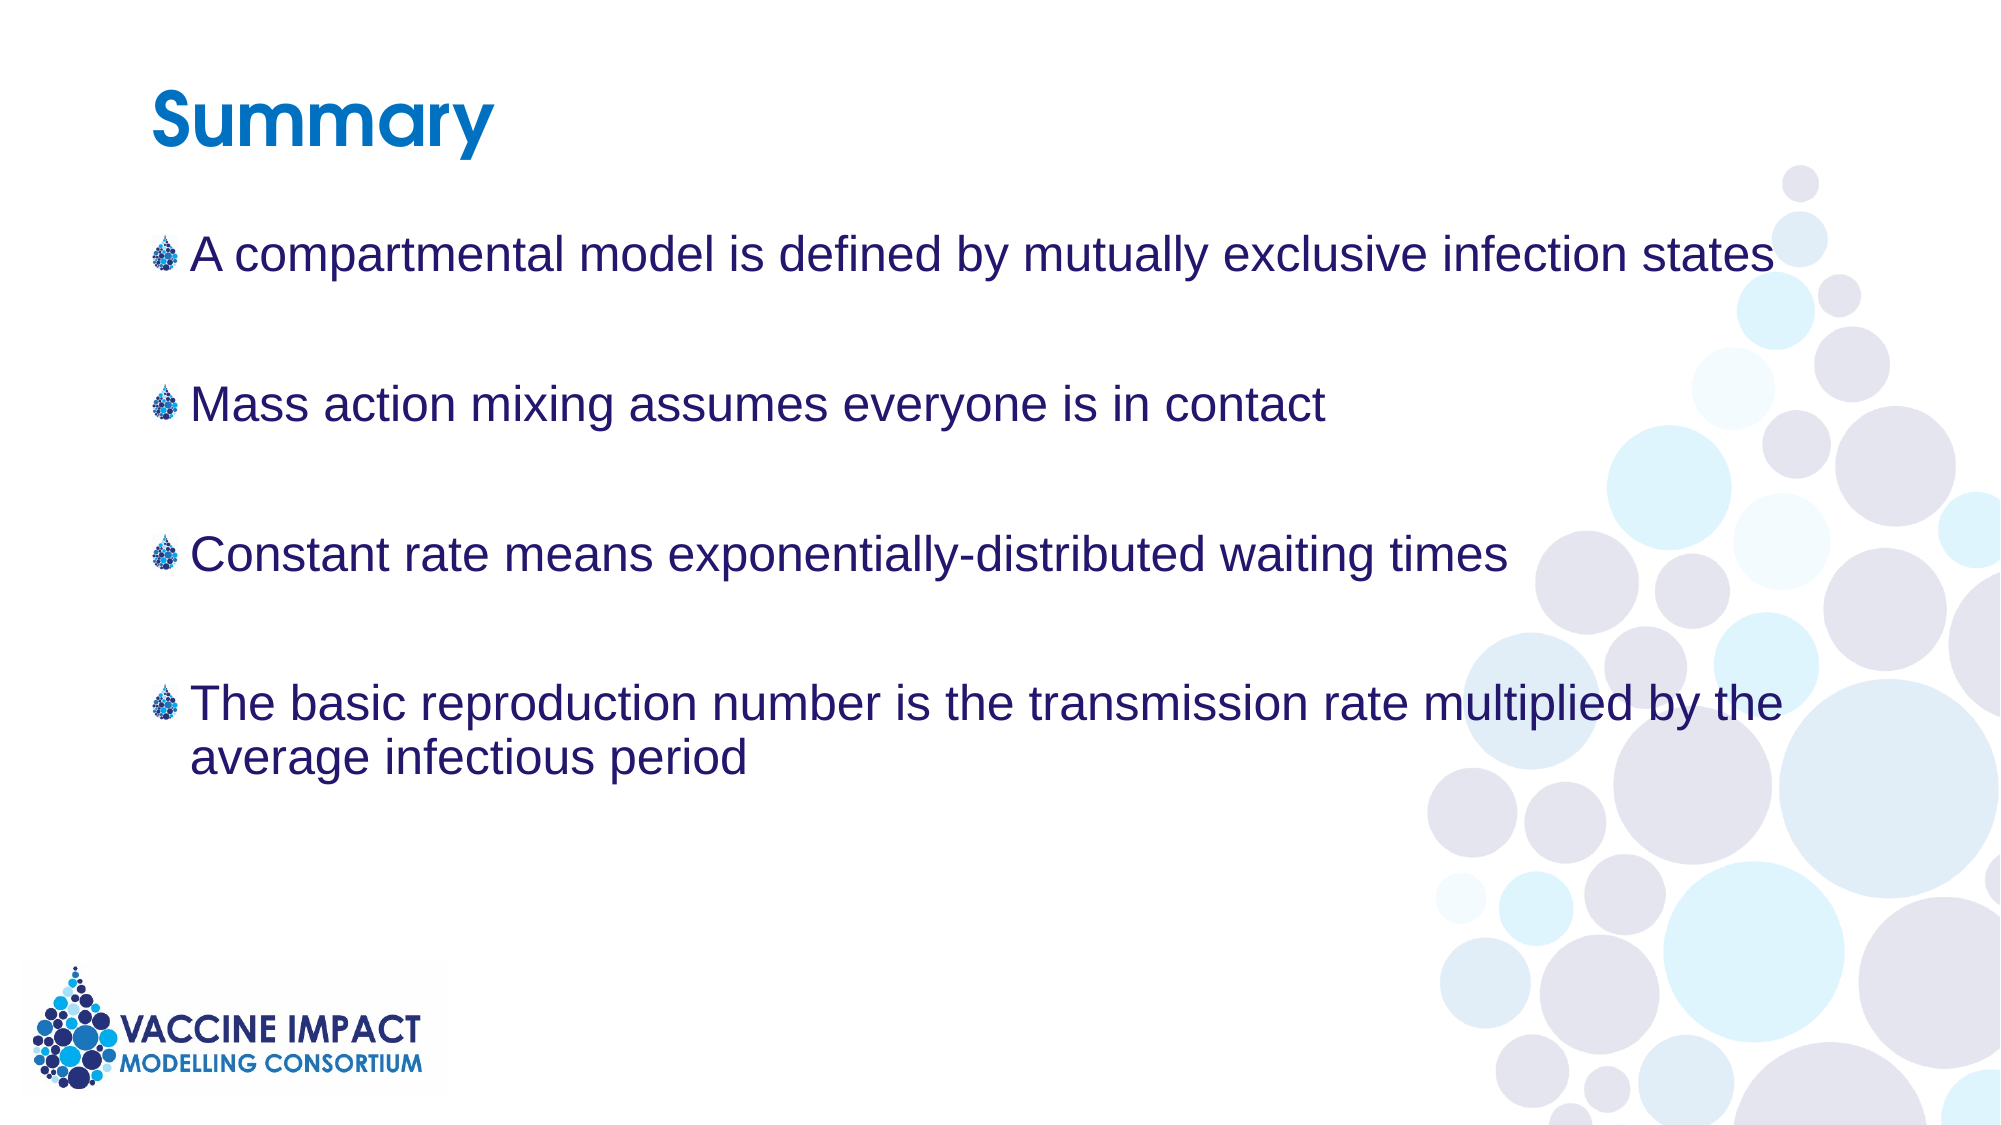

Summary
A compartmental model is defined by mutually exclusive infection states

Mass action mixing assumes everyone is in contact

Constant rate means exponentially-distributed waiting times

The basic reproduction number is the transmission rate multiplied by the average infectious period